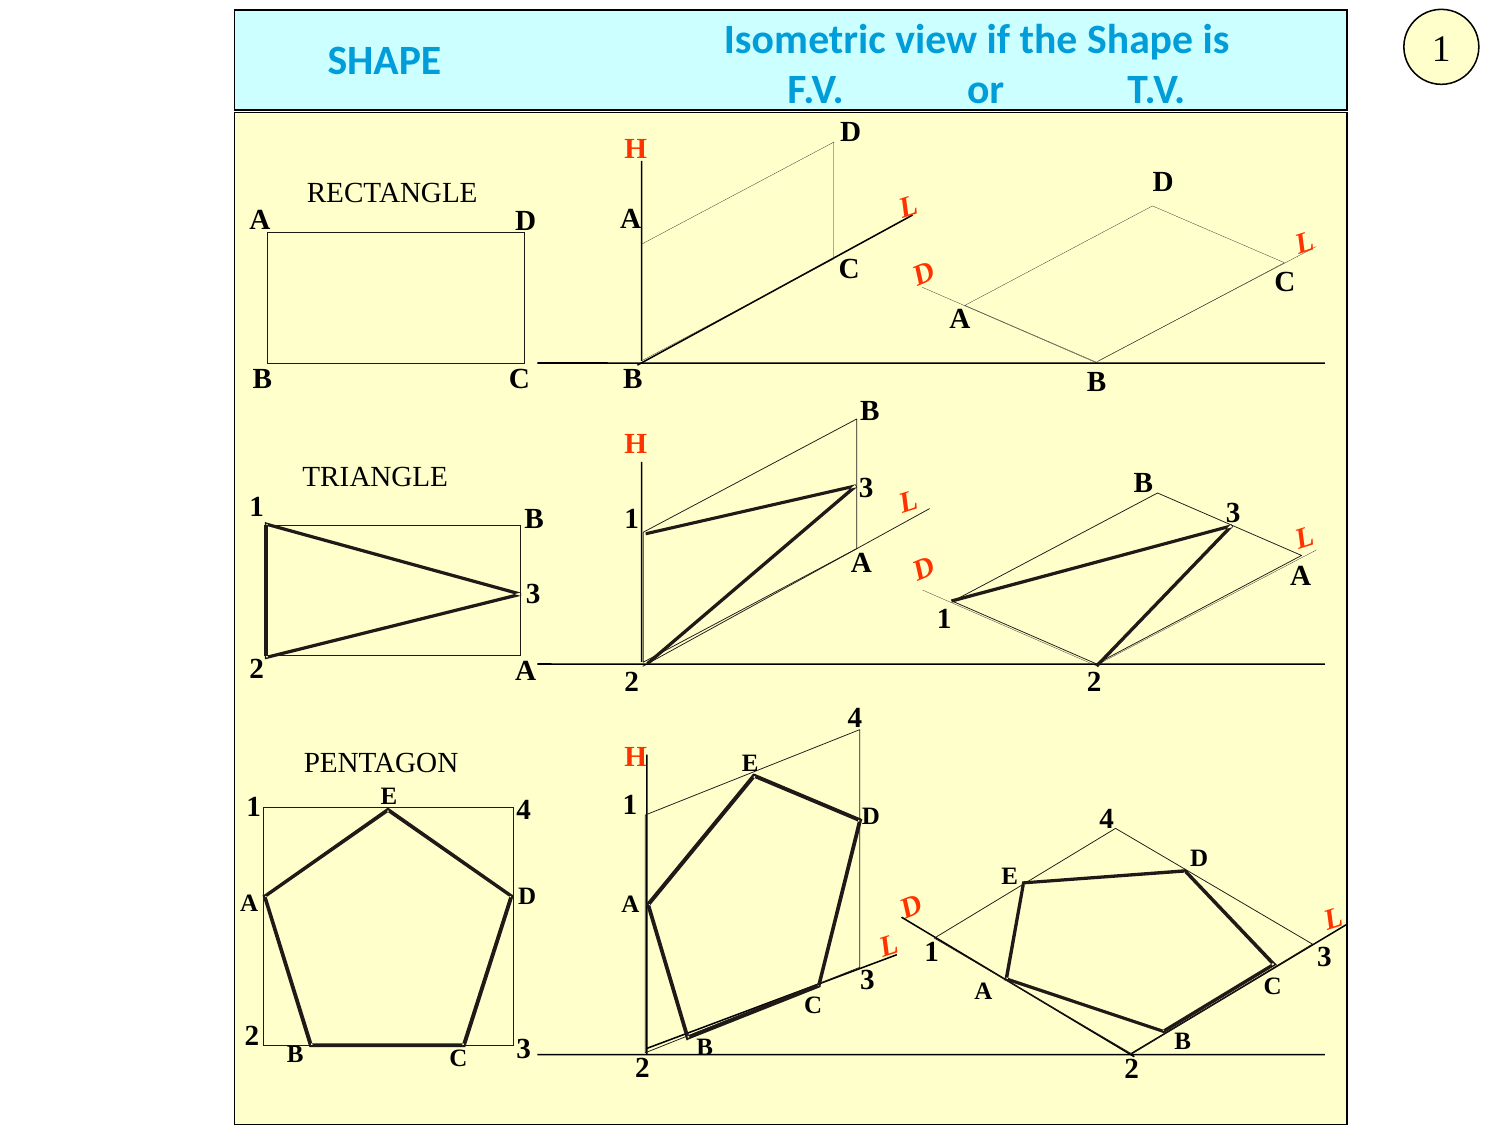

Isometric view if the Shape is
  F.V.             or             T.V.

SHAPE
1
D

A
C
B

H

L

D

L

C

A
B
D
RECTANGLE
D

C
A
B

B

1
A
2
H

L

TRIANGLE
B

A
1
2
3

1

3
2
3

B

A
L
D

4

1
3
2
H

L

PENTAGON
E

D
A
B
C
E

D
A
C
B
1
4

2
3
4

1
3
2
D
E
C
A
B

D
L